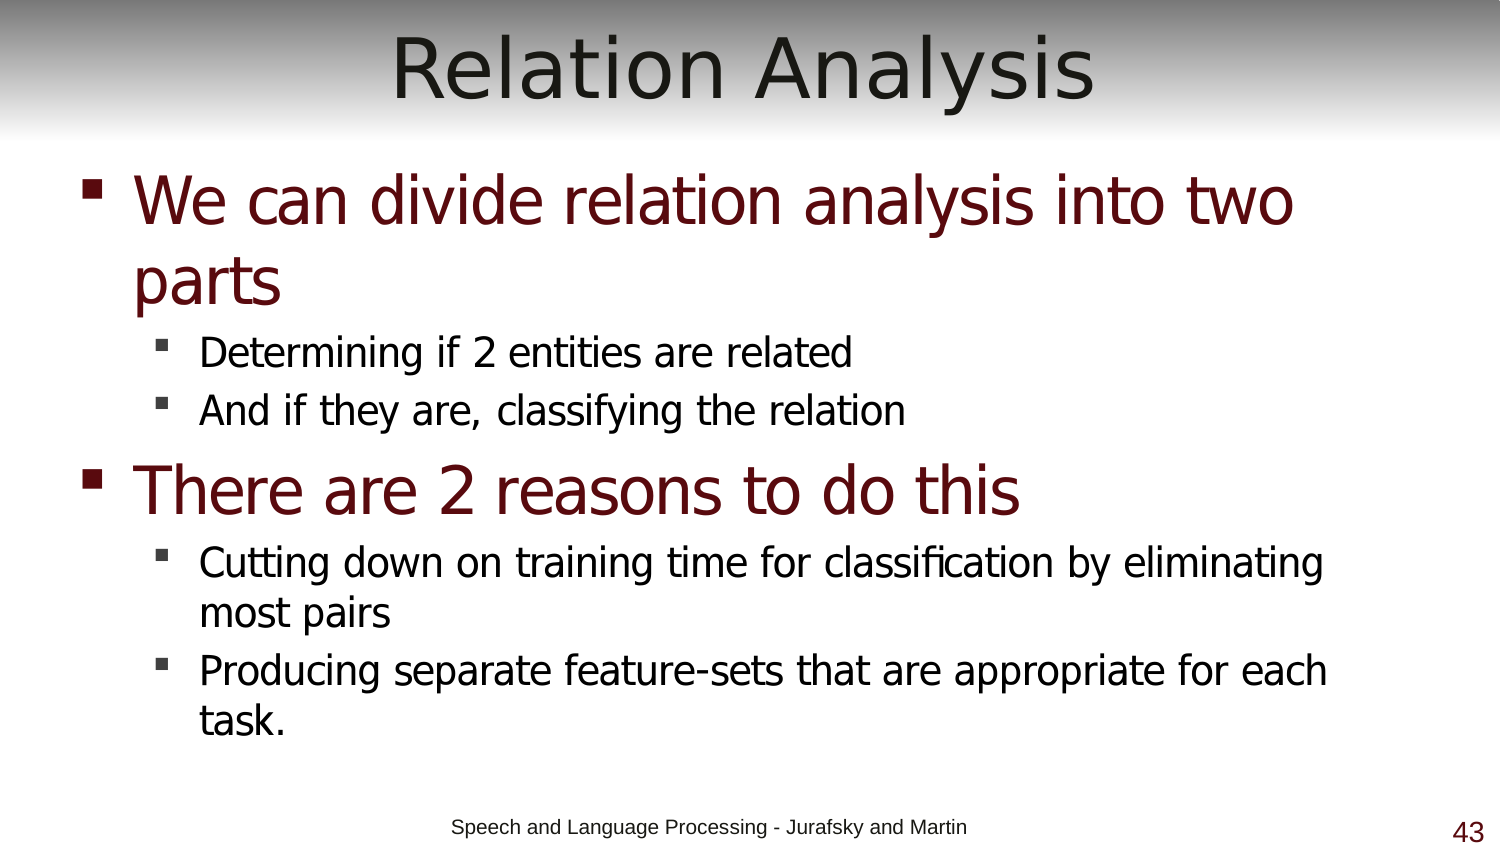

# Relation Analysis
We can divide relation analysis into two parts
Determining if 2 entities are related
And if they are, classifying the relation
There are 2 reasons to do this
Cutting down on training time for classification by eliminating most pairs
Producing separate feature-sets that are appropriate for each task.

                                         Speech and Language Processing - Jurafsky and Martin
43